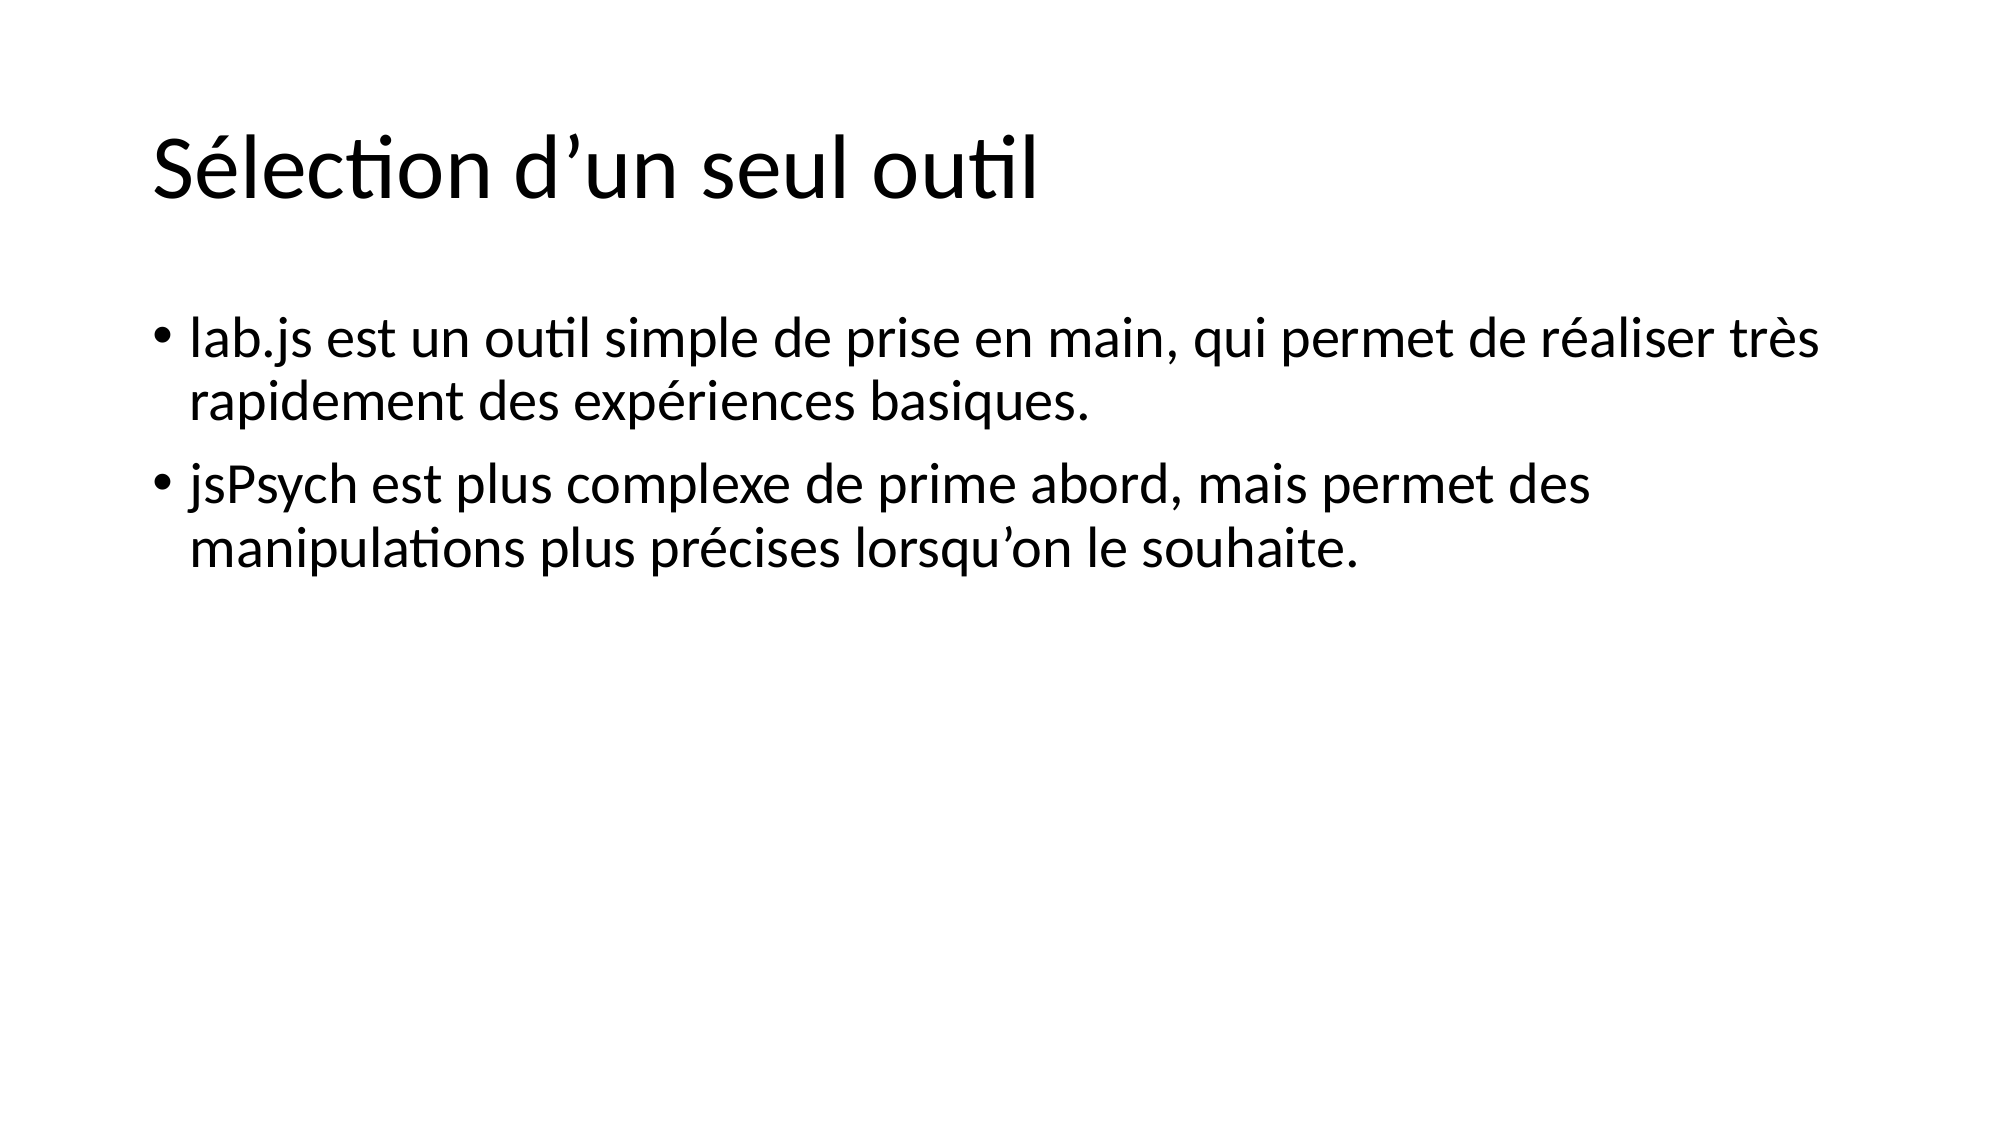

# Sélection d’un seul outil
lab.js est un outil simple de prise en main, qui permet de réaliser très rapidement des expériences basiques.
jsPsych est plus complexe de prime abord, mais permet des manipulations plus précises lorsqu’on le souhaite.